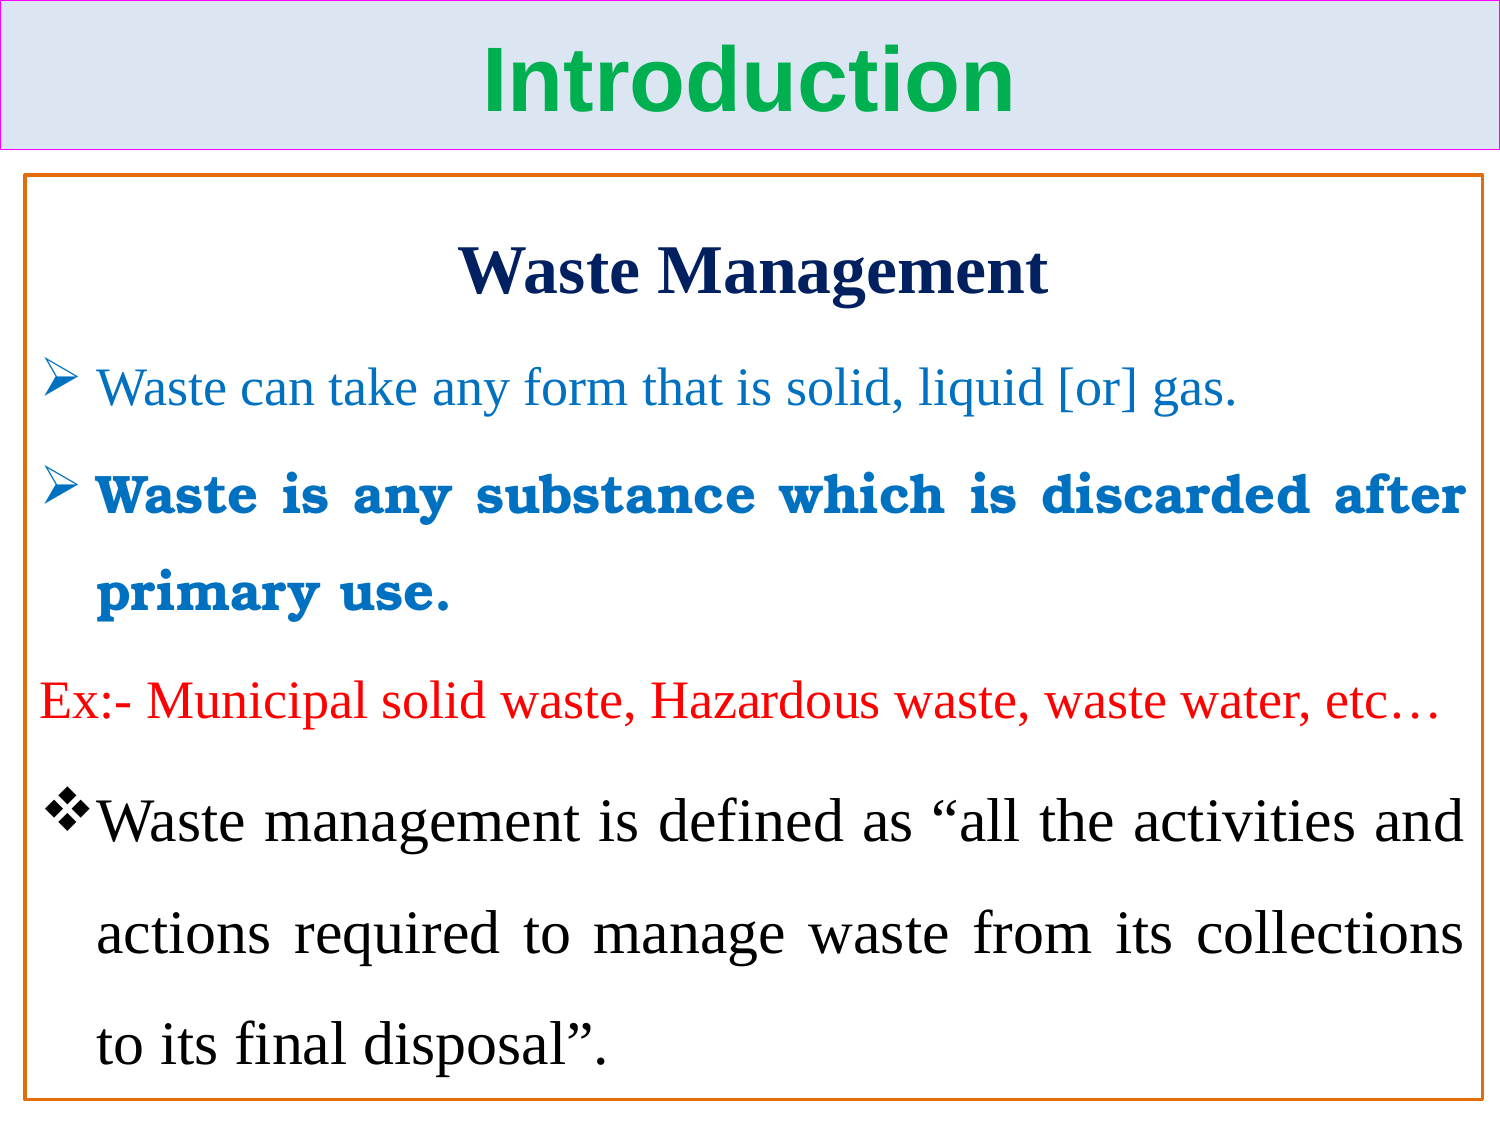

# Introduction
Waste Management
Waste can take any form that is solid, liquid [or] gas.
Waste is any substance which is discarded after primary use.
Ex:- Municipal solid waste, Hazardous waste, waste water, etc…
Waste management is defined as “all the activities and actions required to manage waste from its collections to its final disposal”.